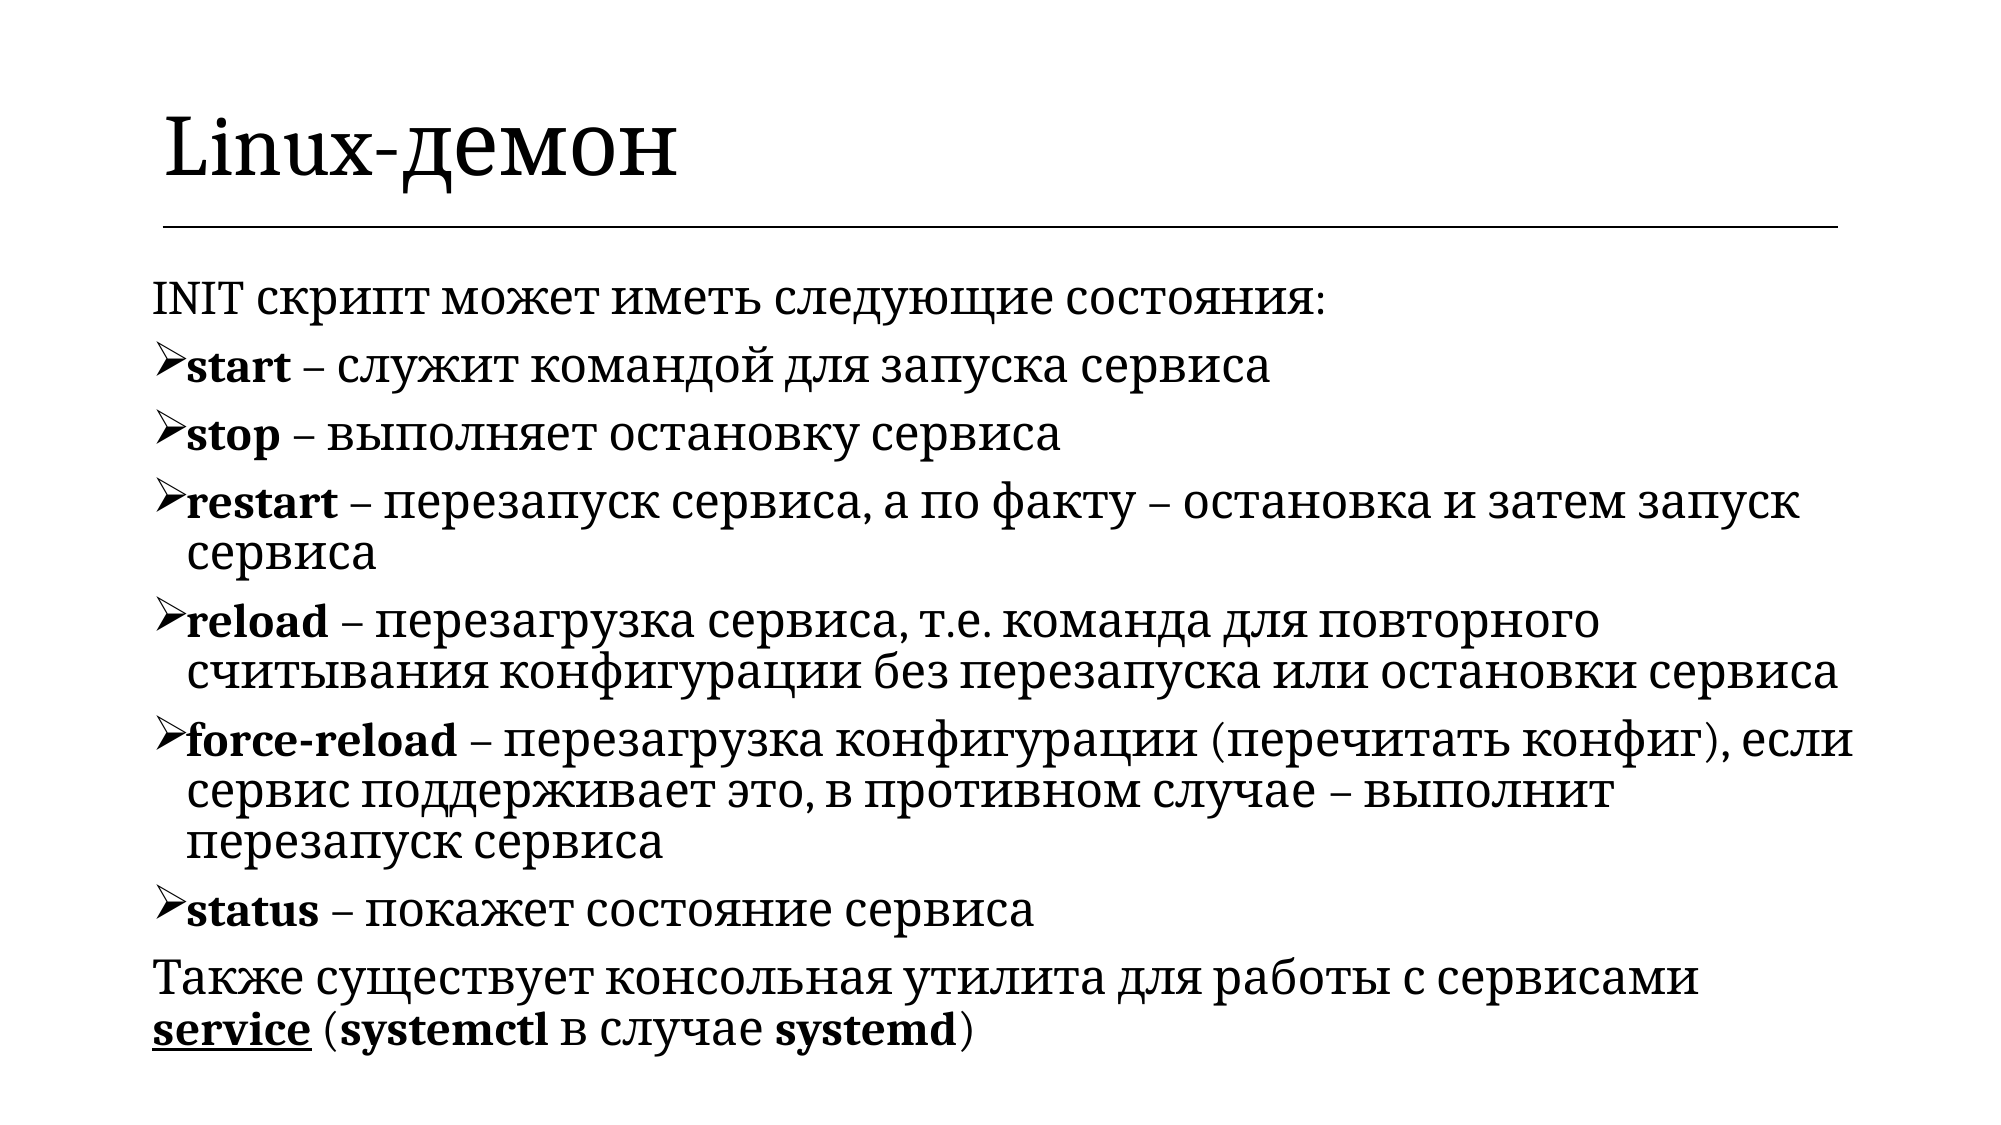

| Linux-демон |
| --- |
INIT скрипт может иметь следующие состояния:
start – служит командой для запуска сервиса
stop – выполняет остановку сервиса
restart – перезапуск сервиса, а по факту – остановка и затем запуск сервиса
reload – перезагрузка сервиса, т.е. команда для повторного считывания конфигурации без перезапуска или остановки сервиса
force-reload – перезагрузка конфигурации (перечитать конфиг), если сервис поддерживает это, в противном случае – выполнит перезапуск сервиса
status – покажет состояние сервиса
Также существует консольная утилита для работы с сервисами service (systemctl в случае systemd)